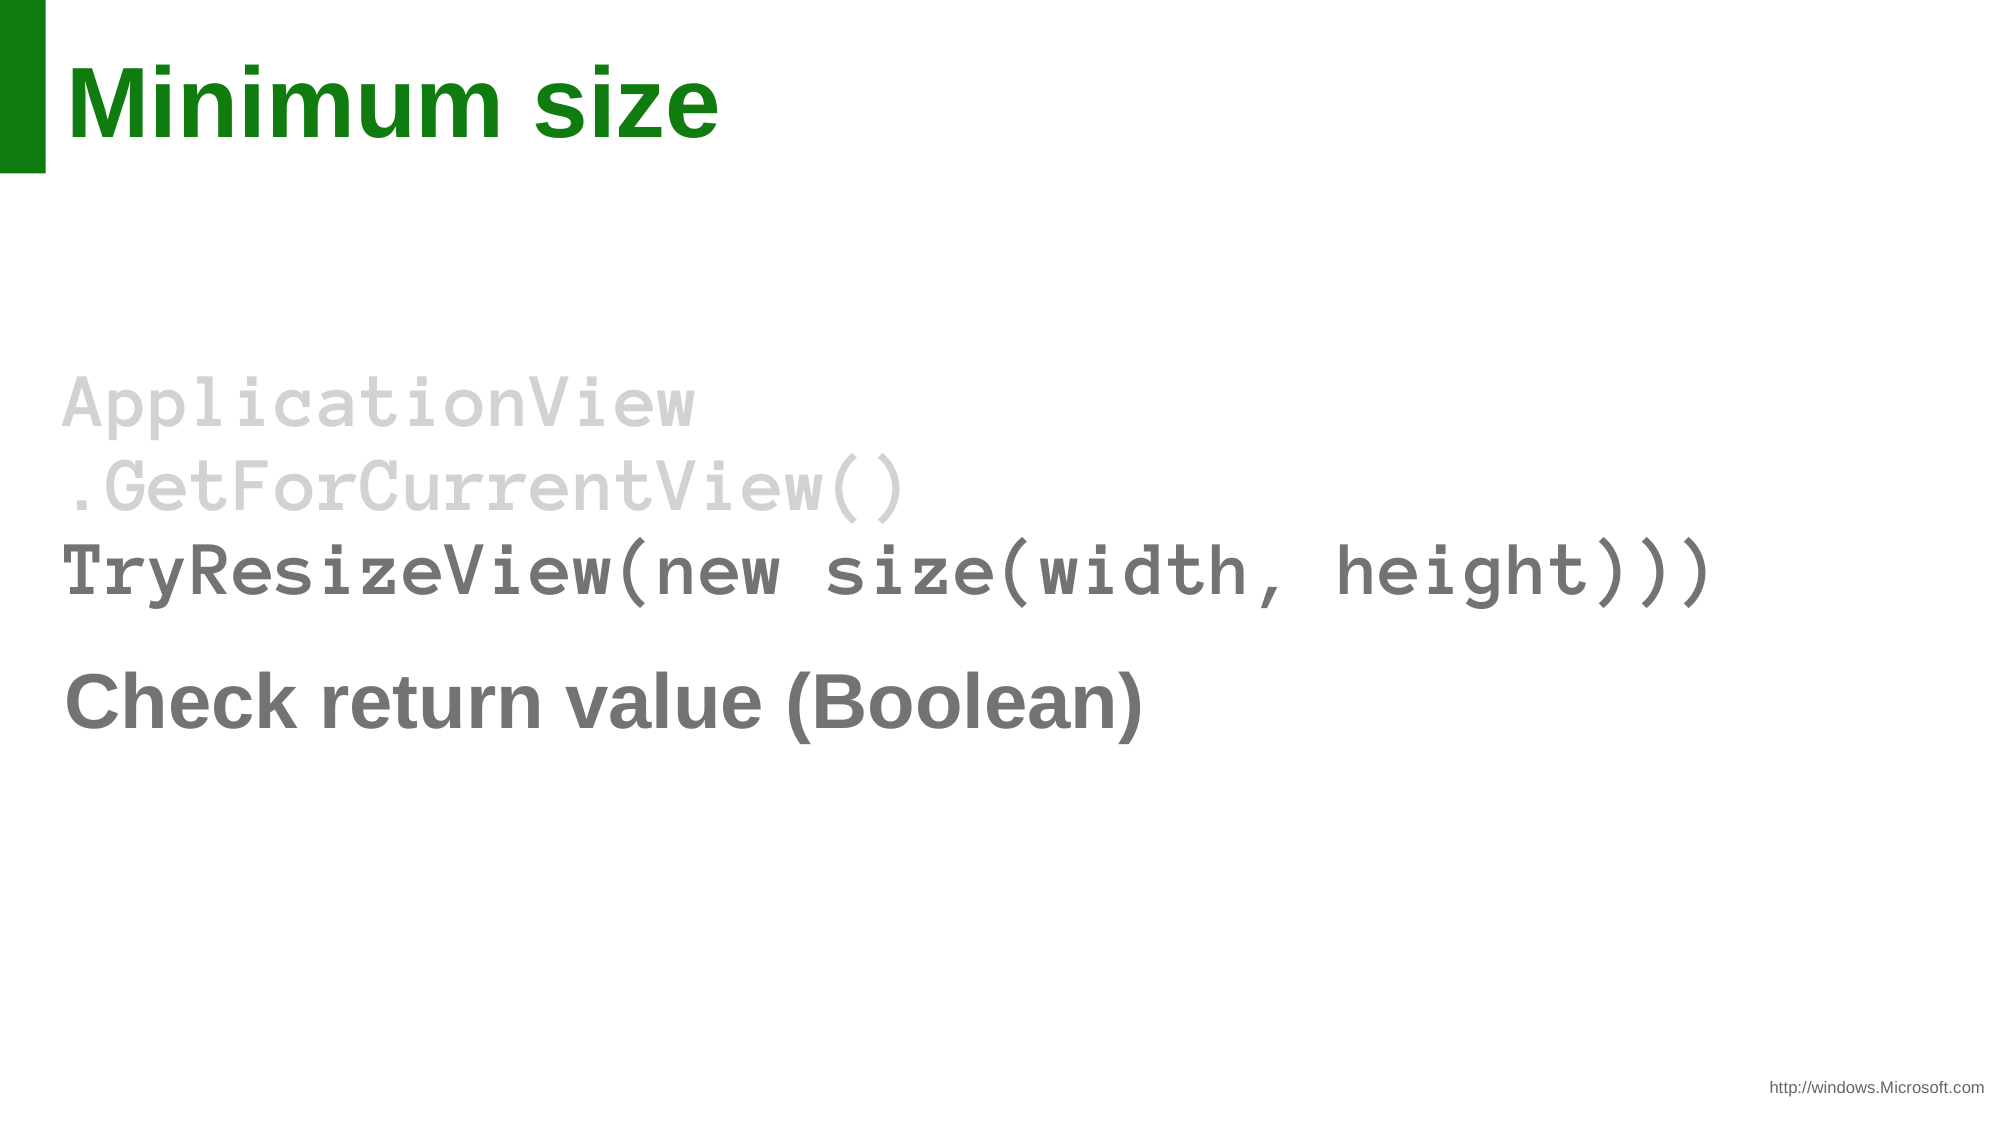

# Minimum size

ApplicationView
.GetForCurrentView()
TryResizeView(new size(width, height)))
Check return value (Boolean)